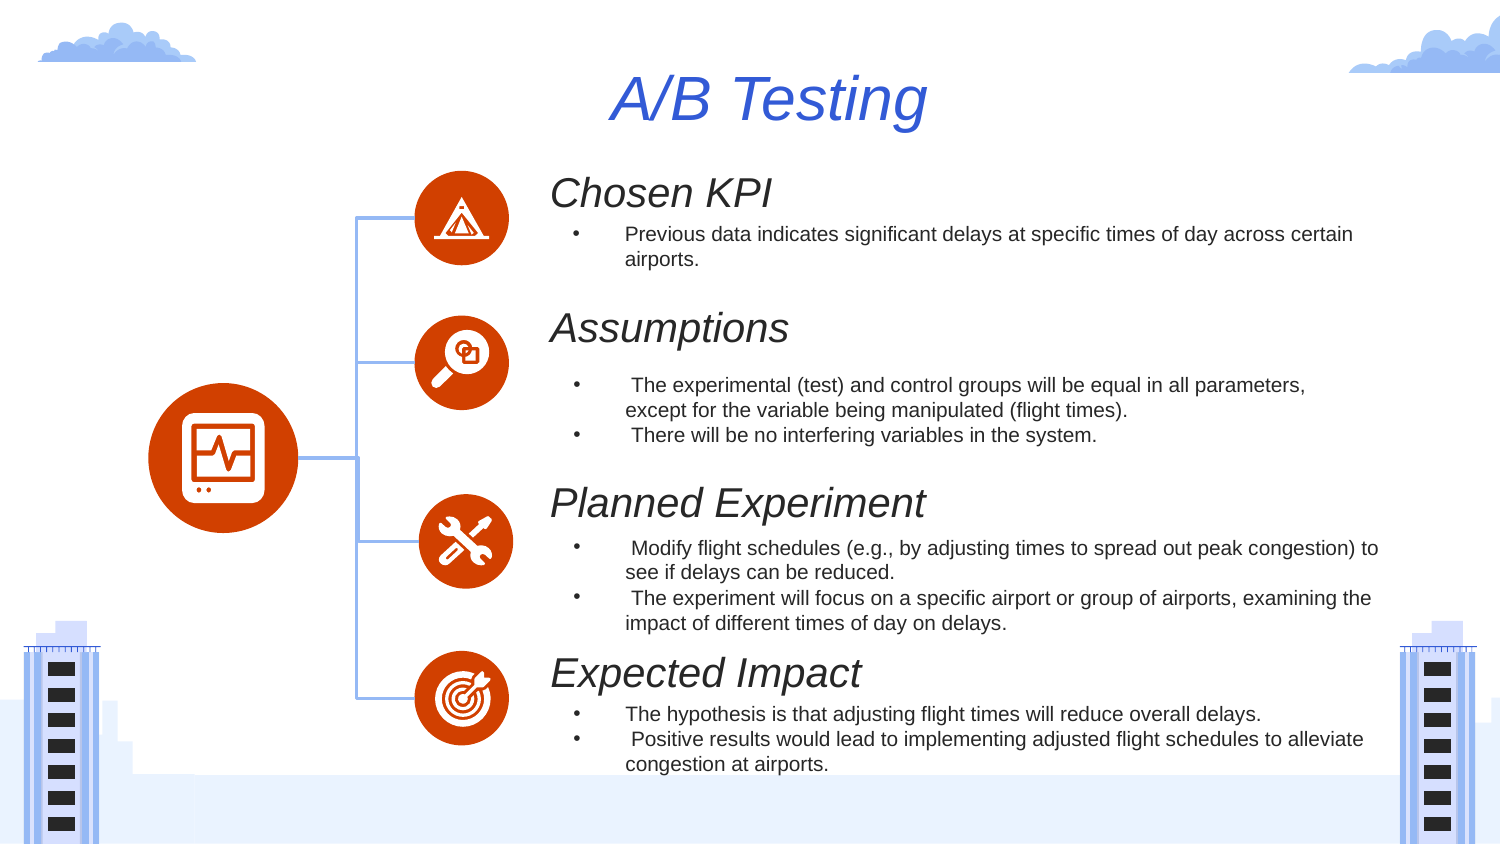

# A/B Testing

Chosen KPI

Previous data indicates significant delays at specific times of day across certain airports.
Assumptions

 The experimental (test) and control groups will be equal in all parameters, except for the variable being manipulated (flight times).
 There will be no interfering variables in the system.

Planned Experiment

 Modify flight schedules (e.g., by adjusting times to spread out peak congestion) to see if delays can be reduced.
 The experiment will focus on a specific airport or group of airports, examining the impact of different times of day on delays.
Expected Impact

The hypothesis is that adjusting flight times will reduce overall delays.
 Positive results would lead to implementing adjusted flight schedules to alleviate congestion at airports.